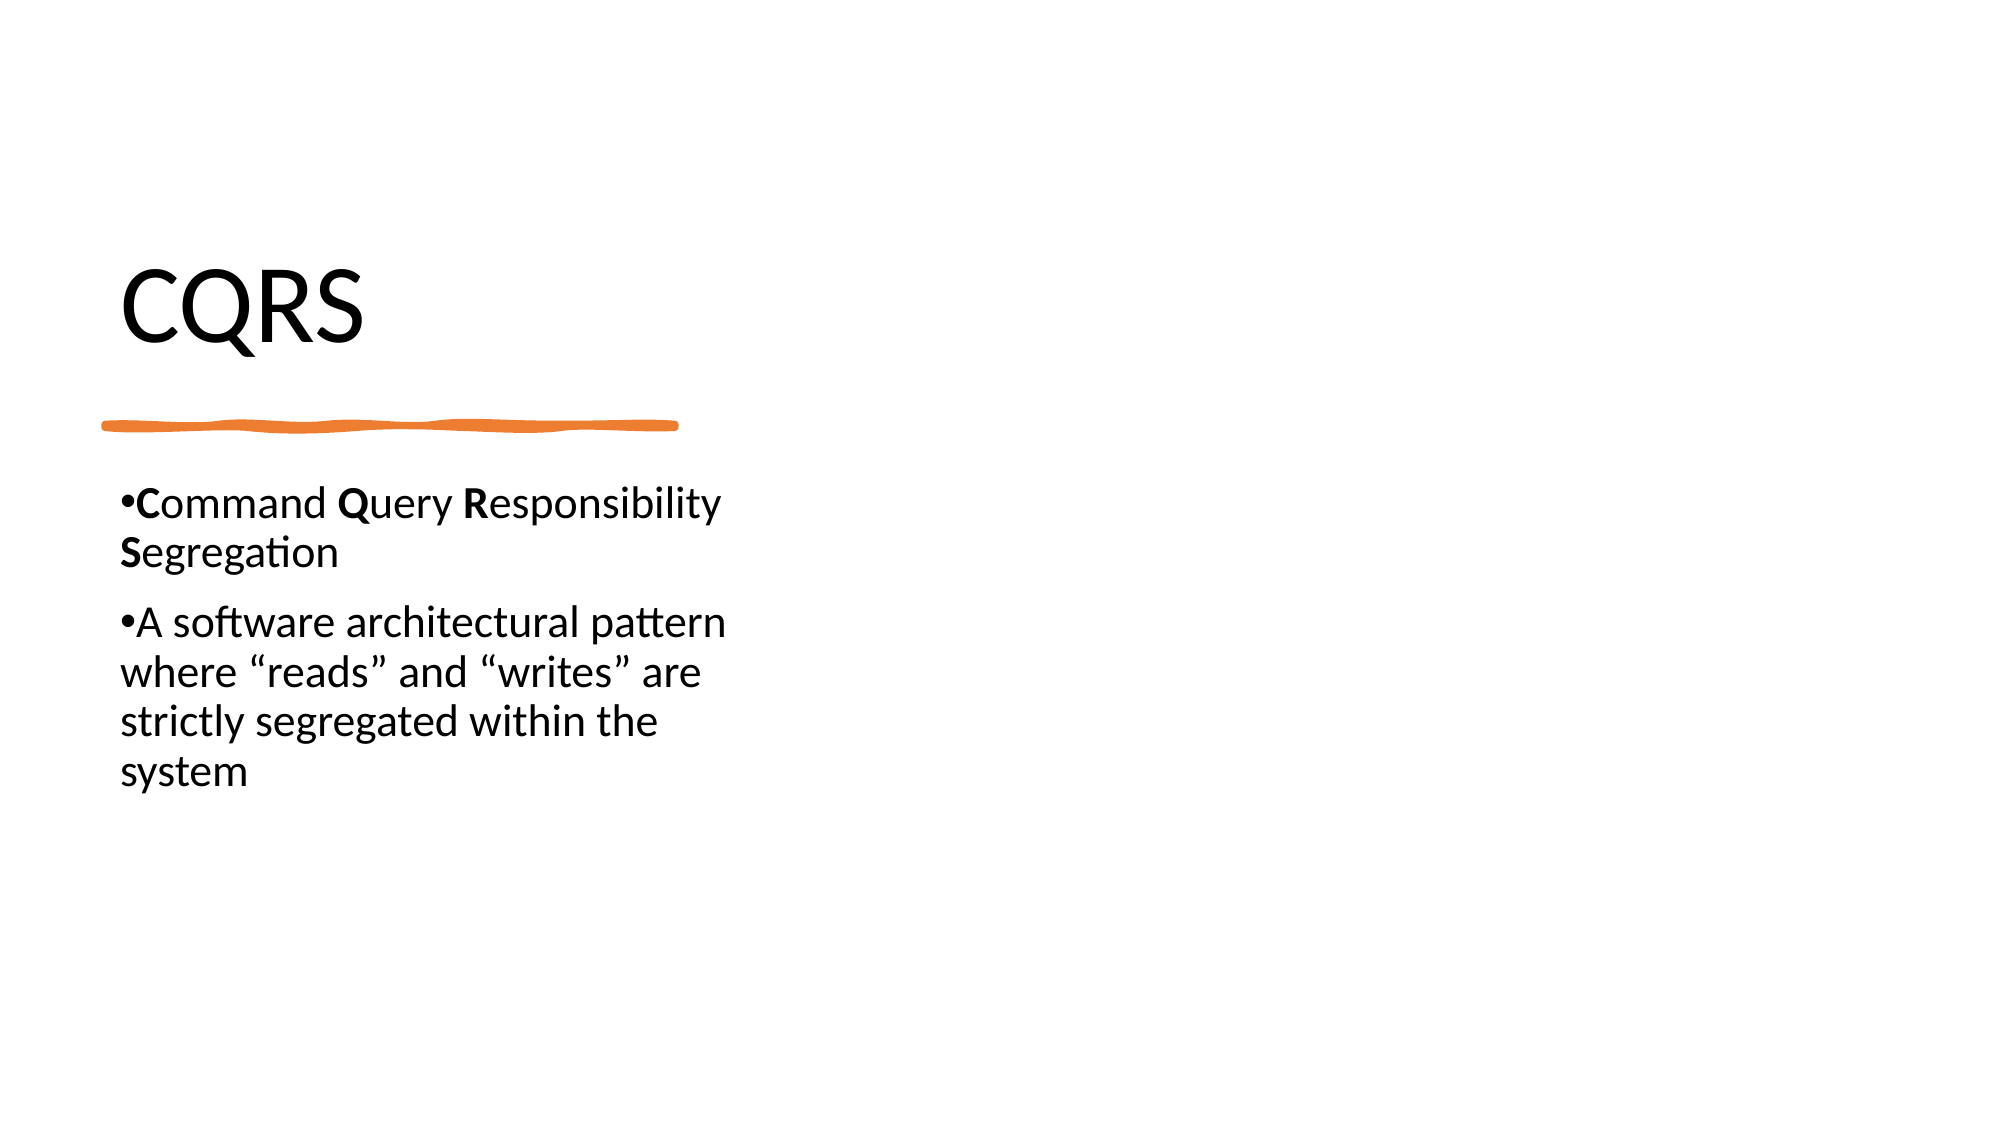

# CQRS

Command Query Responsibility Segregation
A software architectural pattern where “reads” and “writes” are strictly segregated within the system